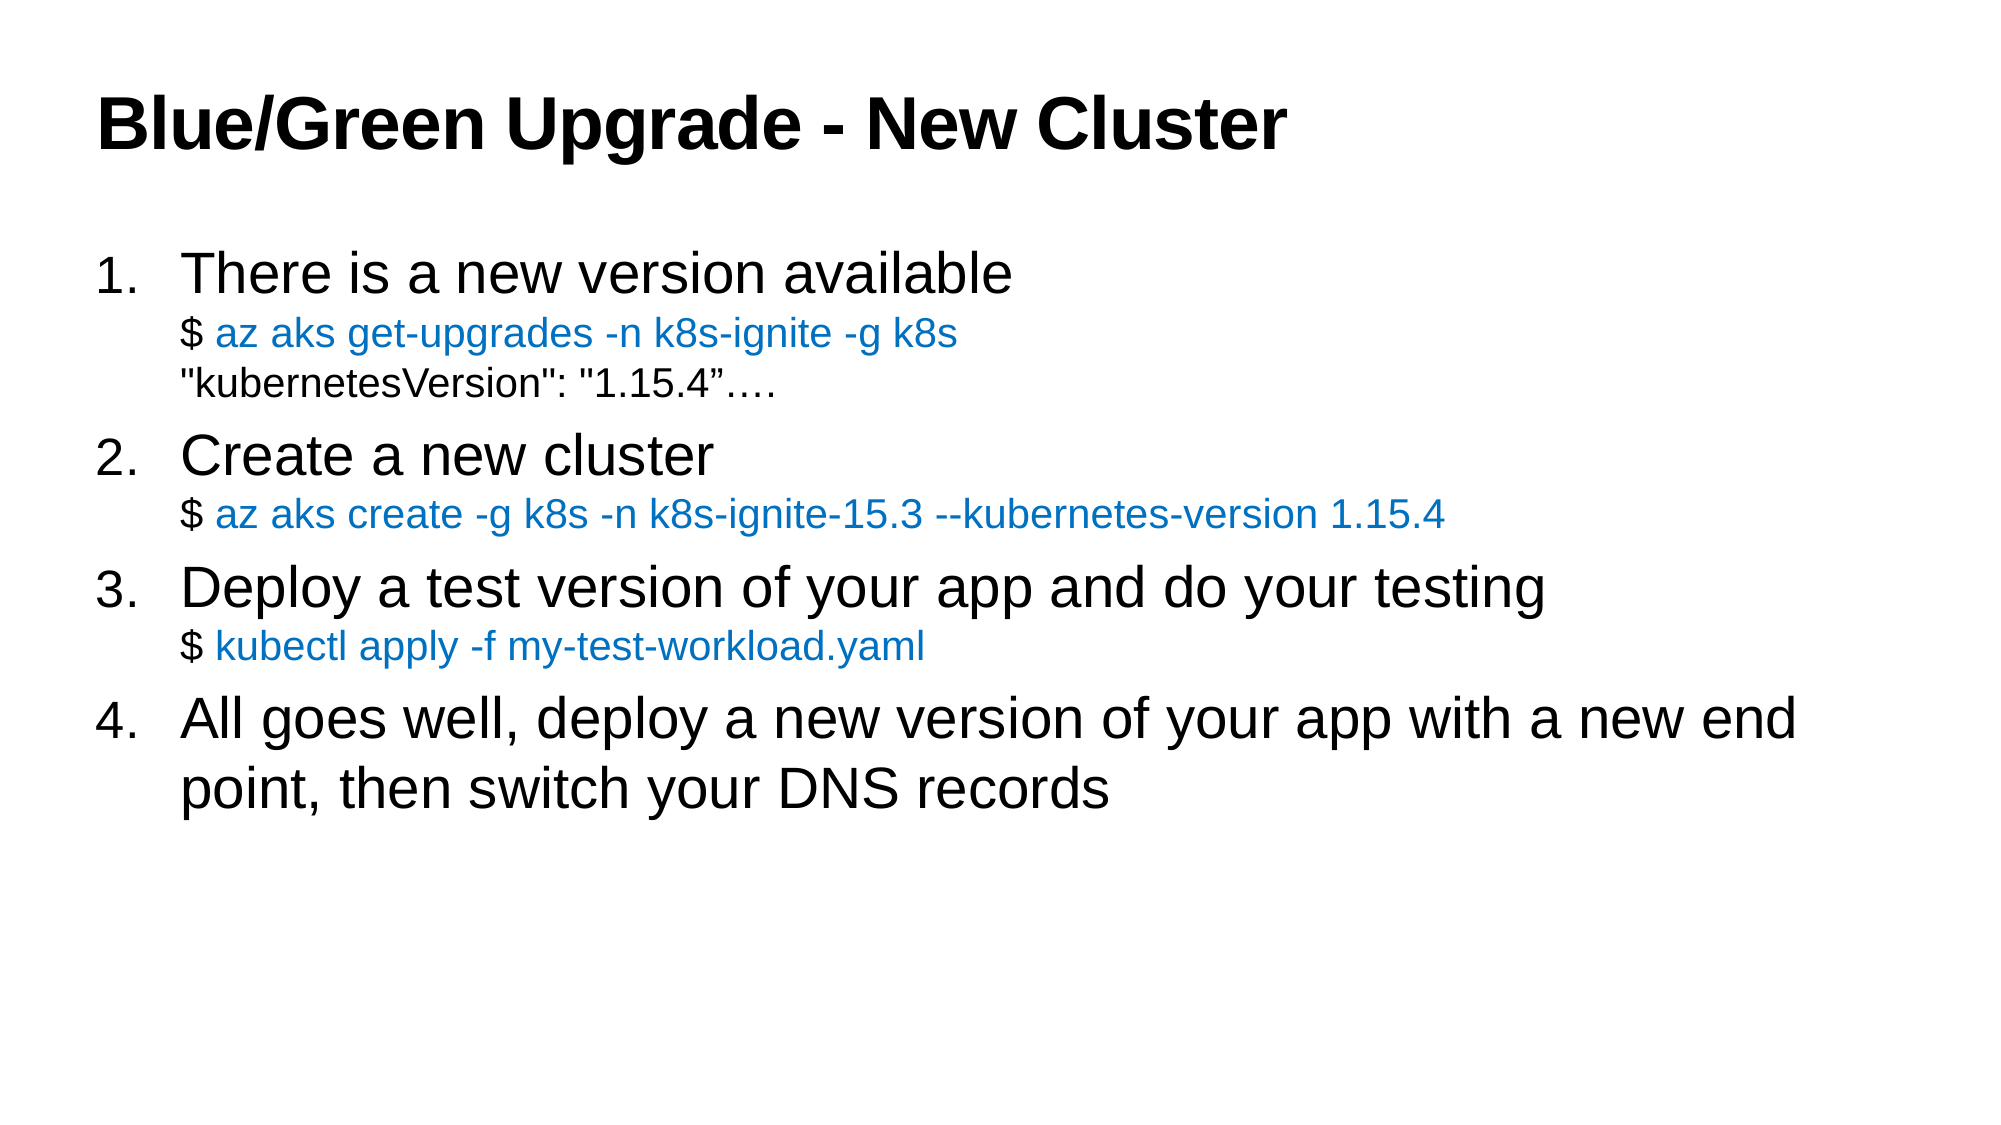

# Blue/Green Upgrade - New Cluster
There is a new version available
$ az aks get-upgrades -n k8s-ignite -g k8s
"kubernetesVersion": "1.15.4”….
Create a new cluster
$ az aks create -g k8s -n k8s-ignite-15.3 --kubernetes-version 1.15.4
Deploy a test version of your app and do your testing
$ kubectl apply -f my-test-workload.yaml
All goes well, deploy a new version of your app with a new end point, then switch your DNS records